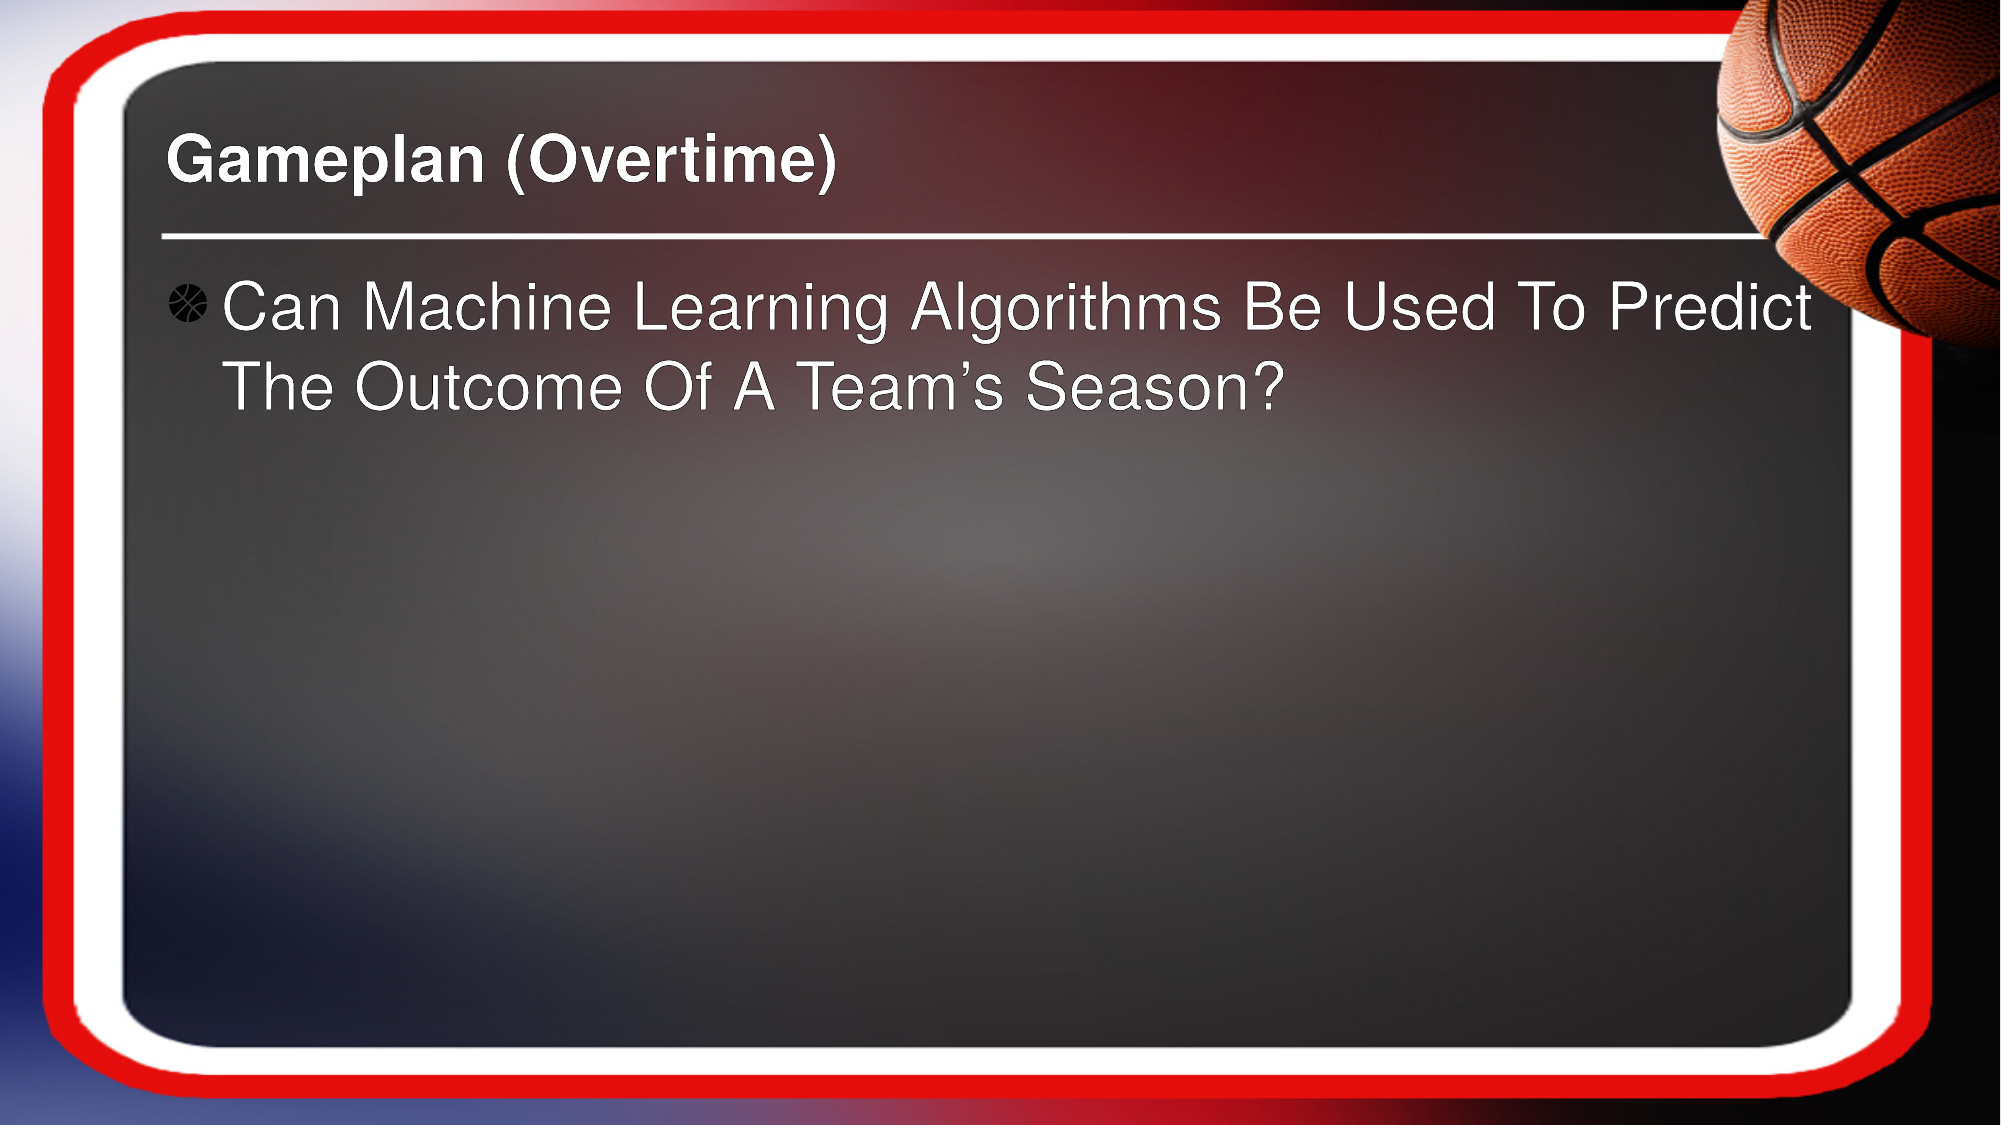

# Gameplan (Overtime)
Can Machine Learning Algorithms Be Used To Predict The Outcome Of A Team’s Season?